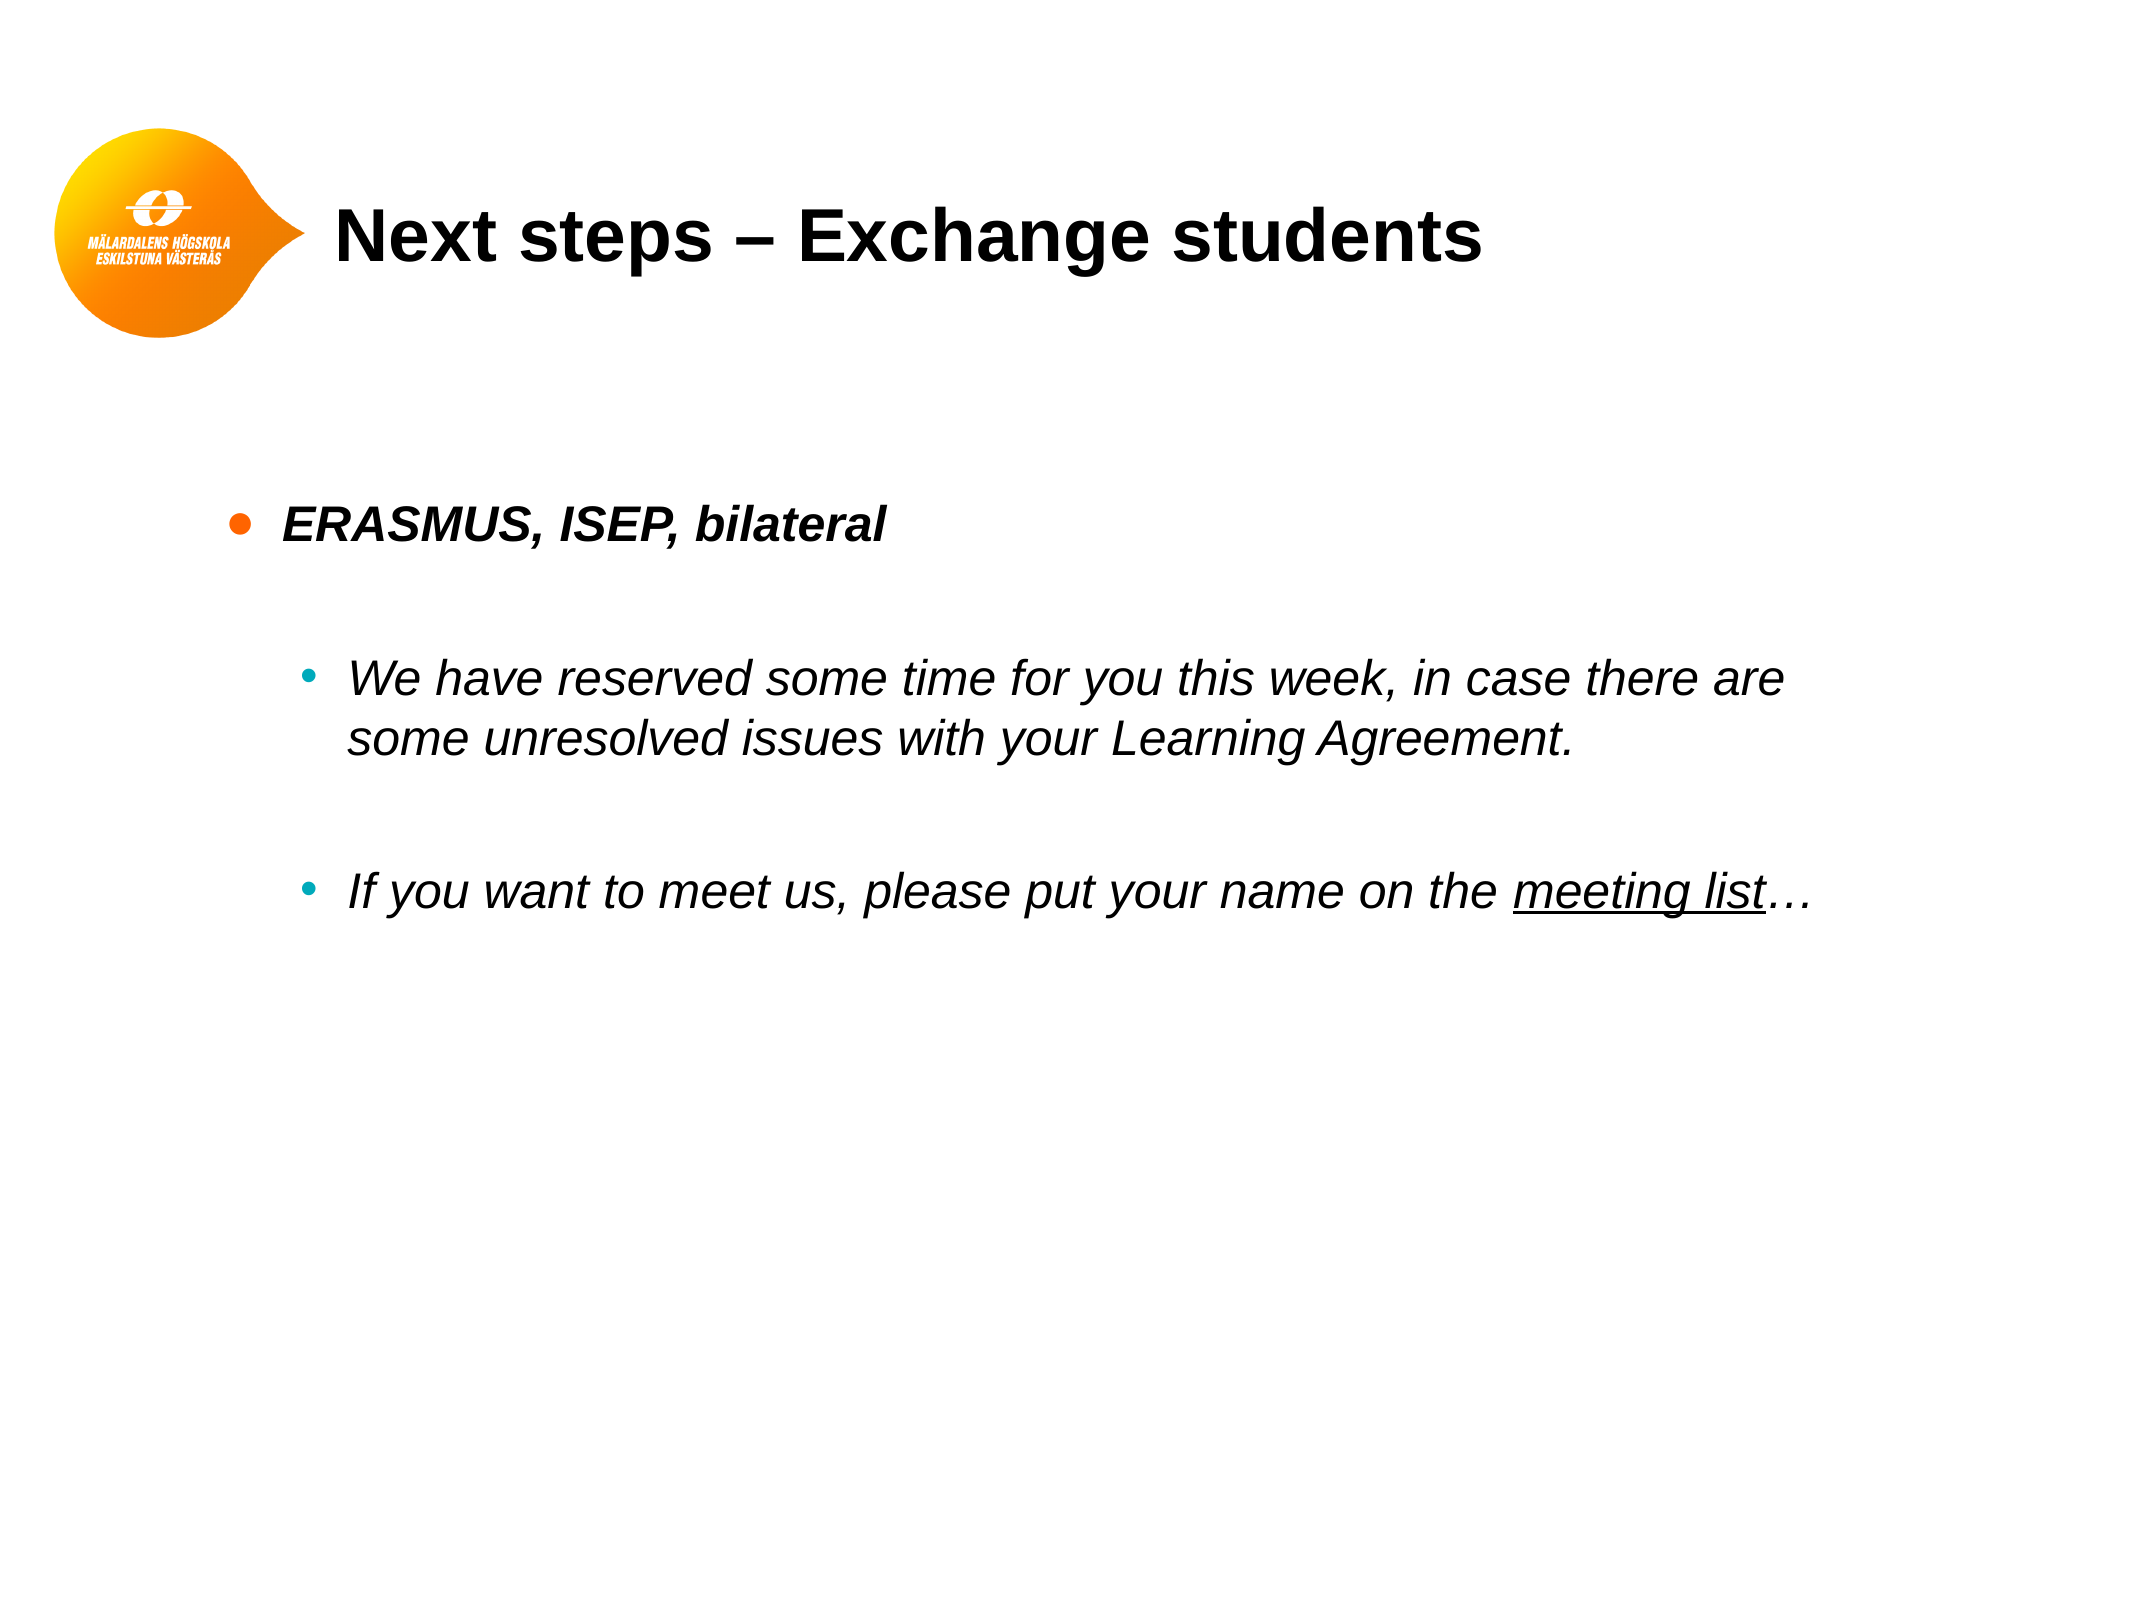

# Next steps – Exchange students
ERASMUS, ISEP, bilateral

We have reserved some time for you this week, in case there are some unresolved issues with your Learning Agreement.

If you want to meet us, please put your name on the meeting list…